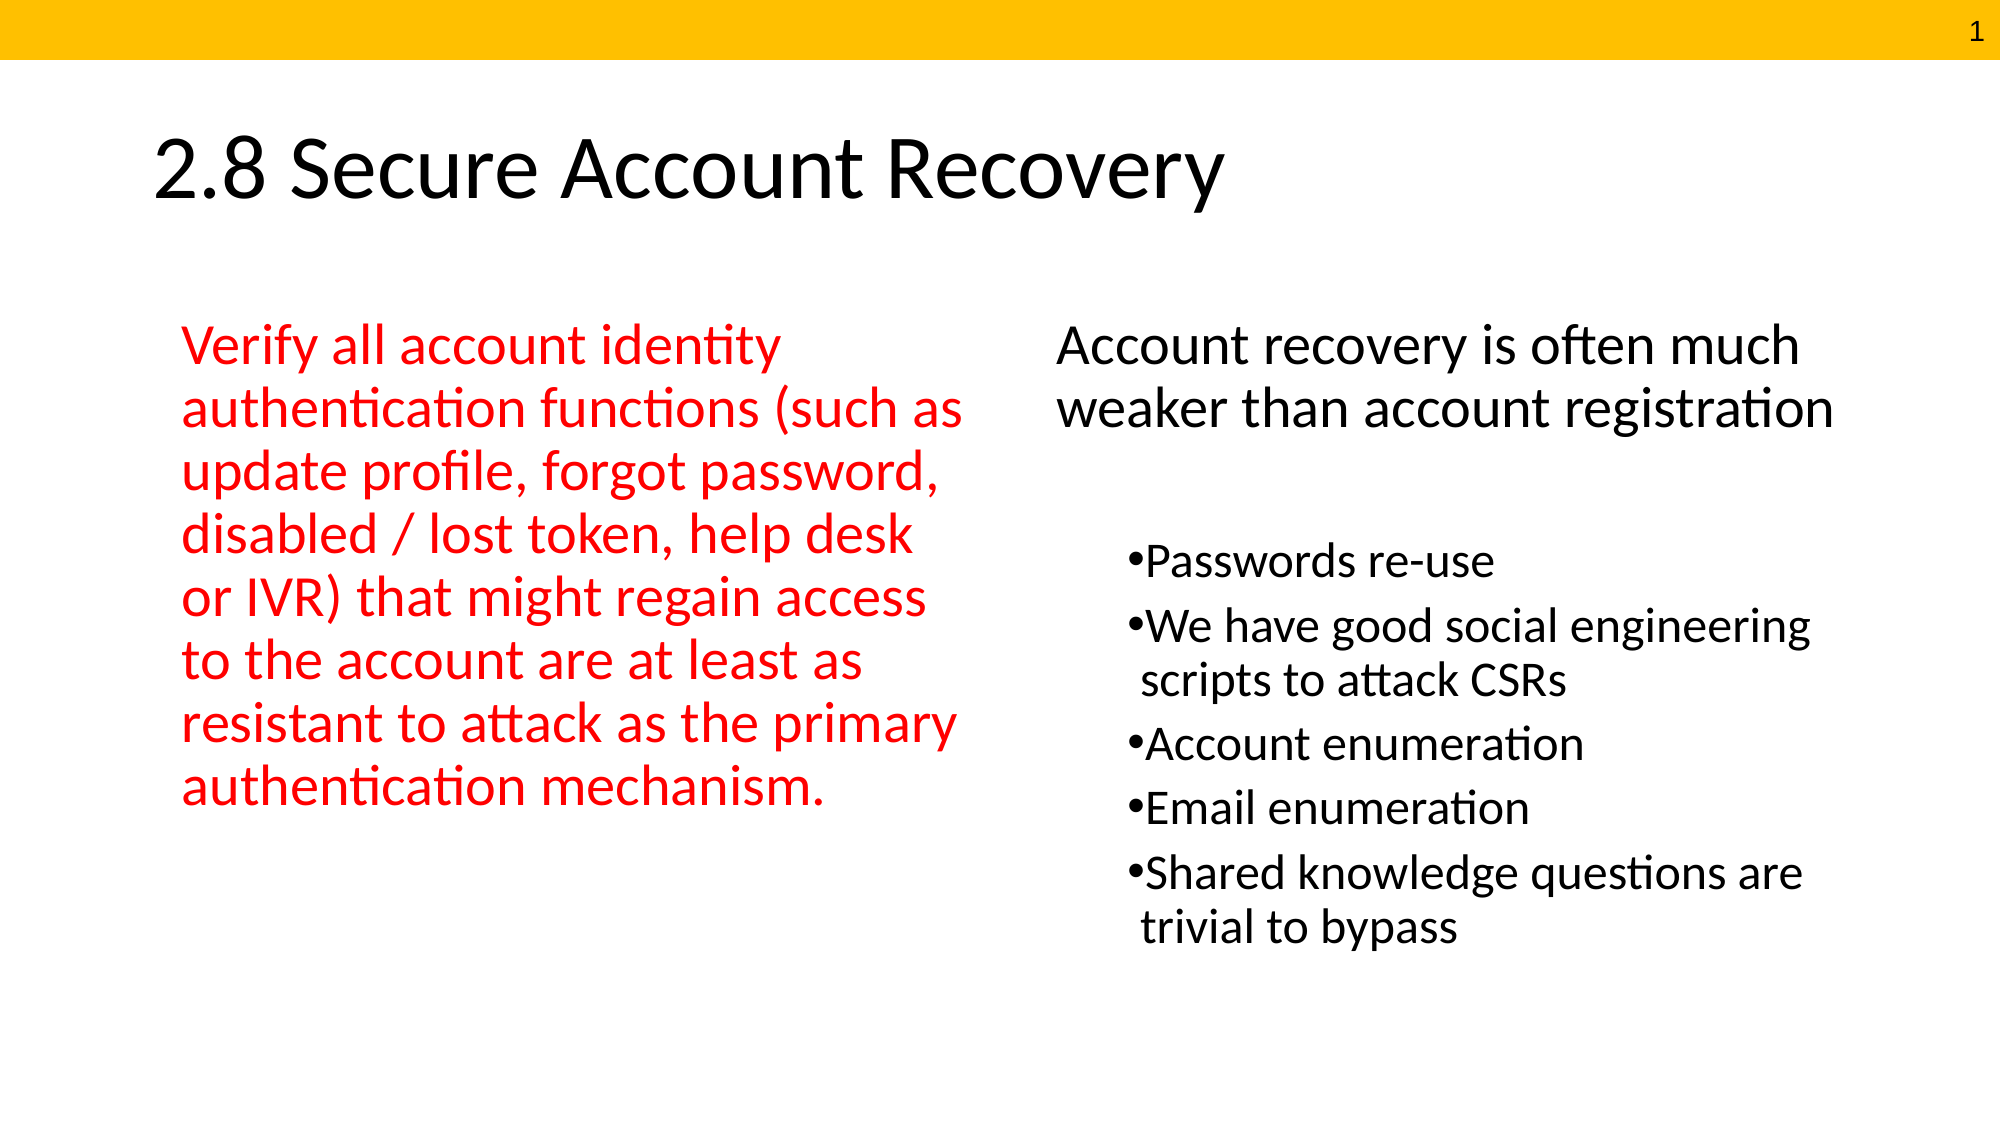

# 2.8 Secure Account Recovery
Verify all account identity authentication functions (such as update profile, forgot password, disabled / lost token, help desk or IVR) that might regain access to the account are at least as resistant to attack as the primary authentication mechanism.
Account recovery is often much weaker than account registration

Passwords re-use
We have good social engineering scripts to attack CSRs
Account enumeration
Email enumeration
Shared knowledge questions are trivial to bypass